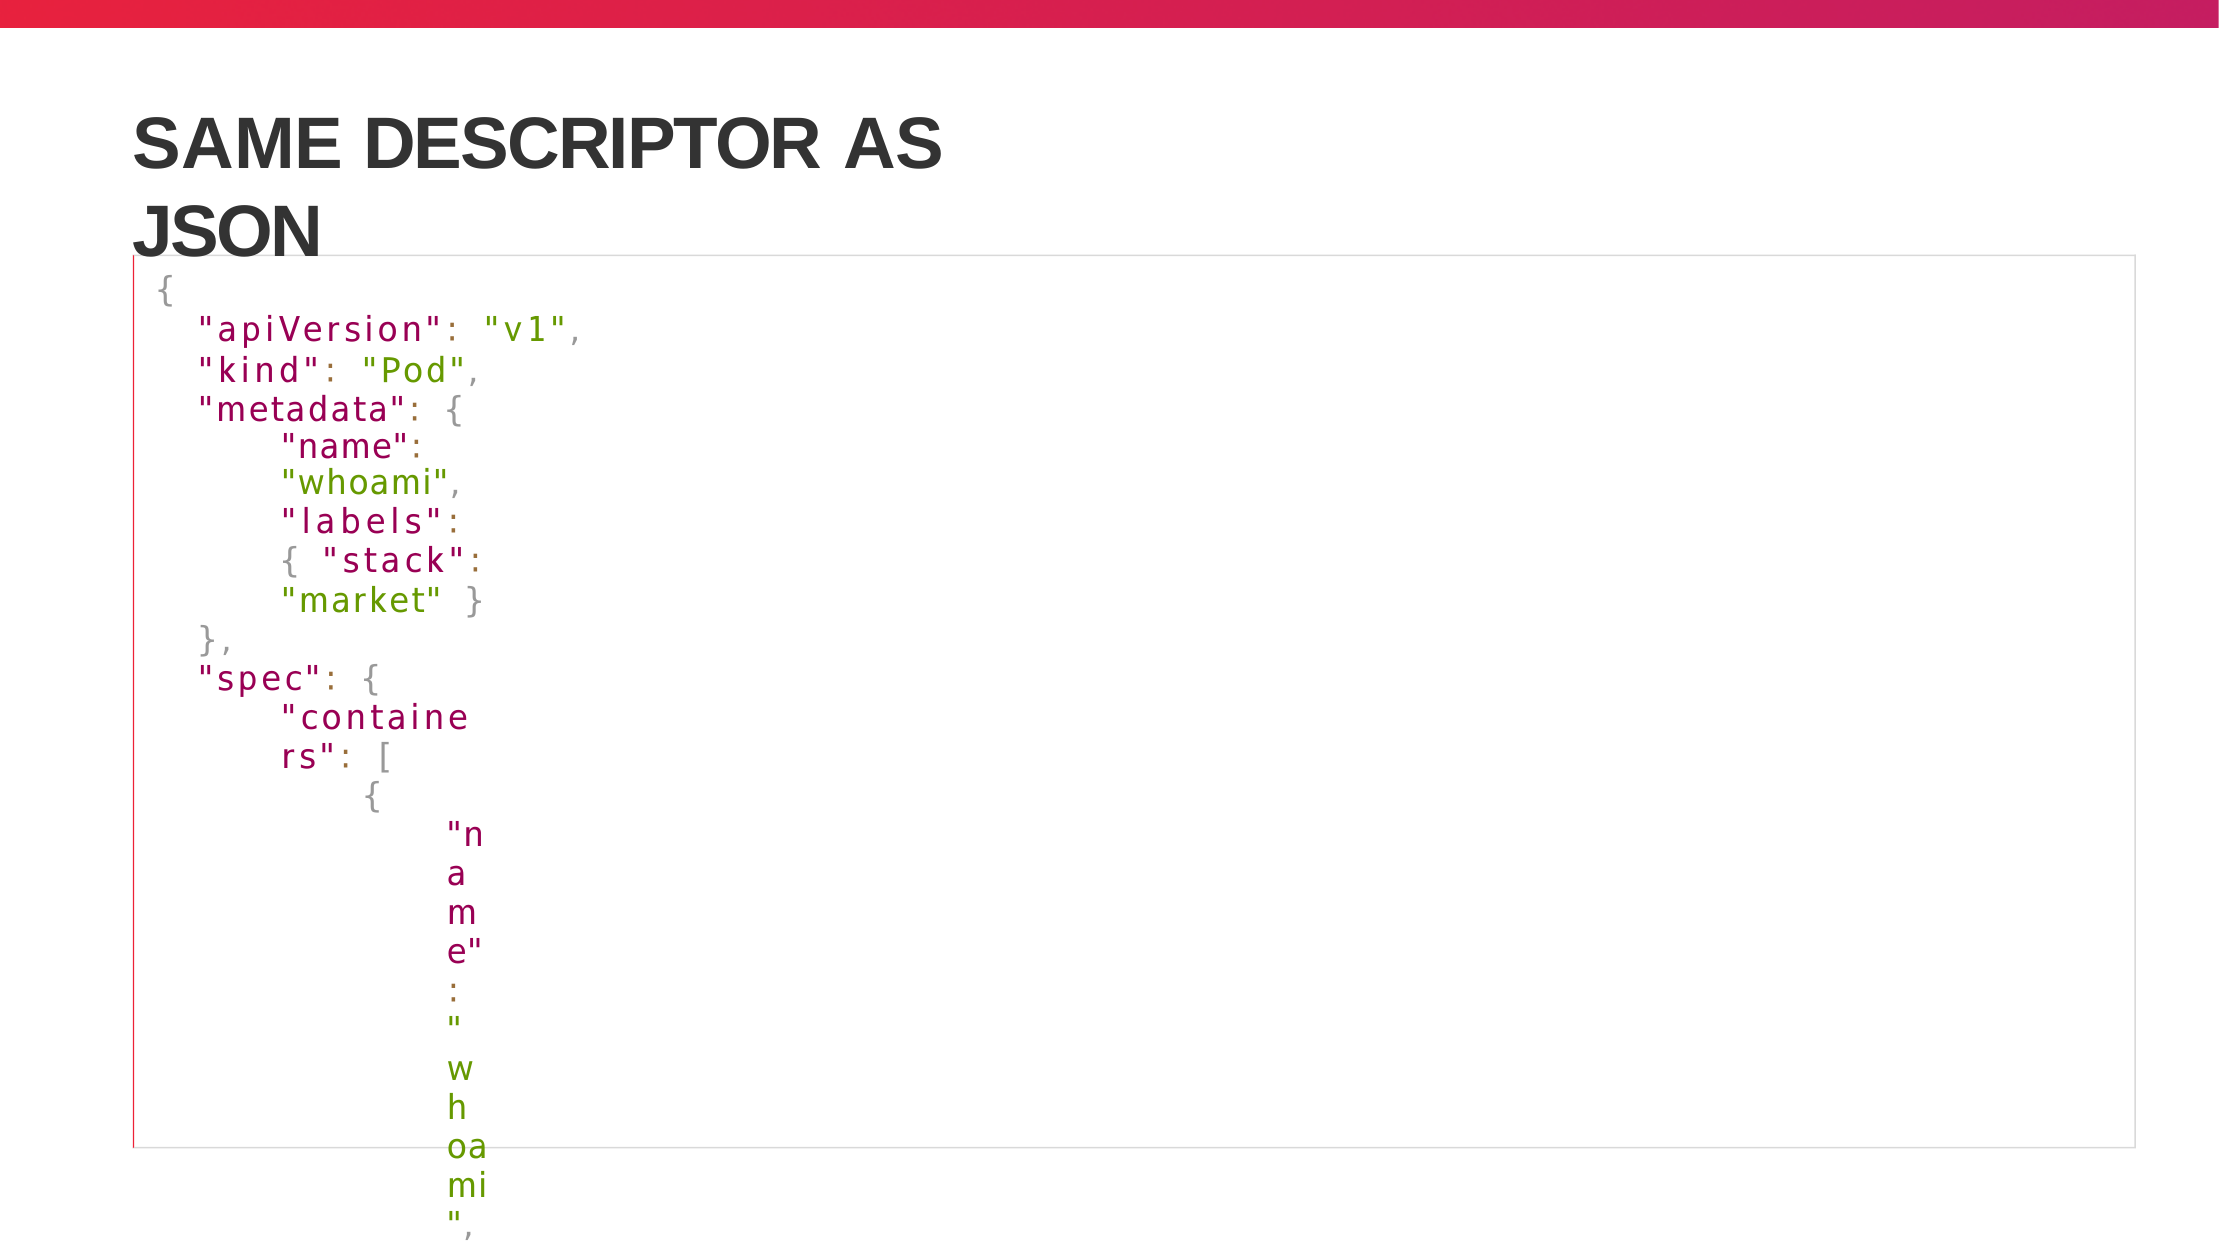

# SAME DESCRIPTOR AS JSON

{
"apiVersion":  "v1",
"kind": "Pod", "metadata":  {
"name": "whoami",
"labels": { "stack": "market" }
},
"spec": {
"containers":  [
{
"name": "whoami",
"image": "traefik/whoami:v1.10", "imagePullPolicy":  "Always", "ports":  [
{ "containerPort": 80 },
{ "containerPort": 443 }
],
}
],
"restartPolicy":  "Always"
}
}